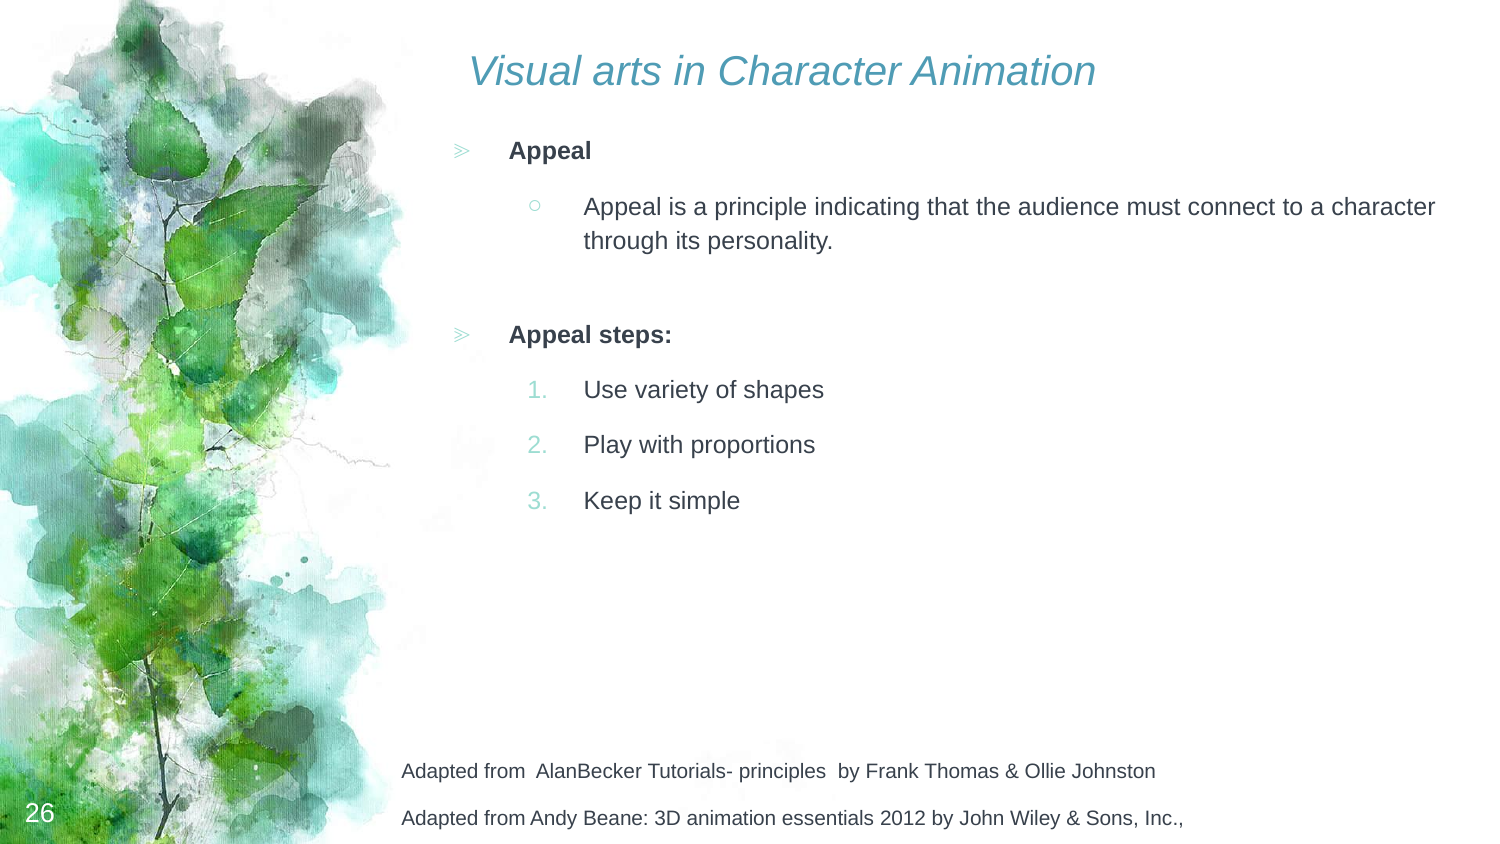

# Visual arts in Character Animation

Appeal
Appeal is a principle indicating that the audience must connect to a character through its personality.

Appeal steps:
Use variety of shapes
Play with proportions
Keep it simple
Adapted from  AlanBecker Tutorials- principles  by Frank Thomas & Ollie Johnston
26
Adapted from Andy Beane: 3D animation essentials 2012 by John Wiley & Sons, Inc.,